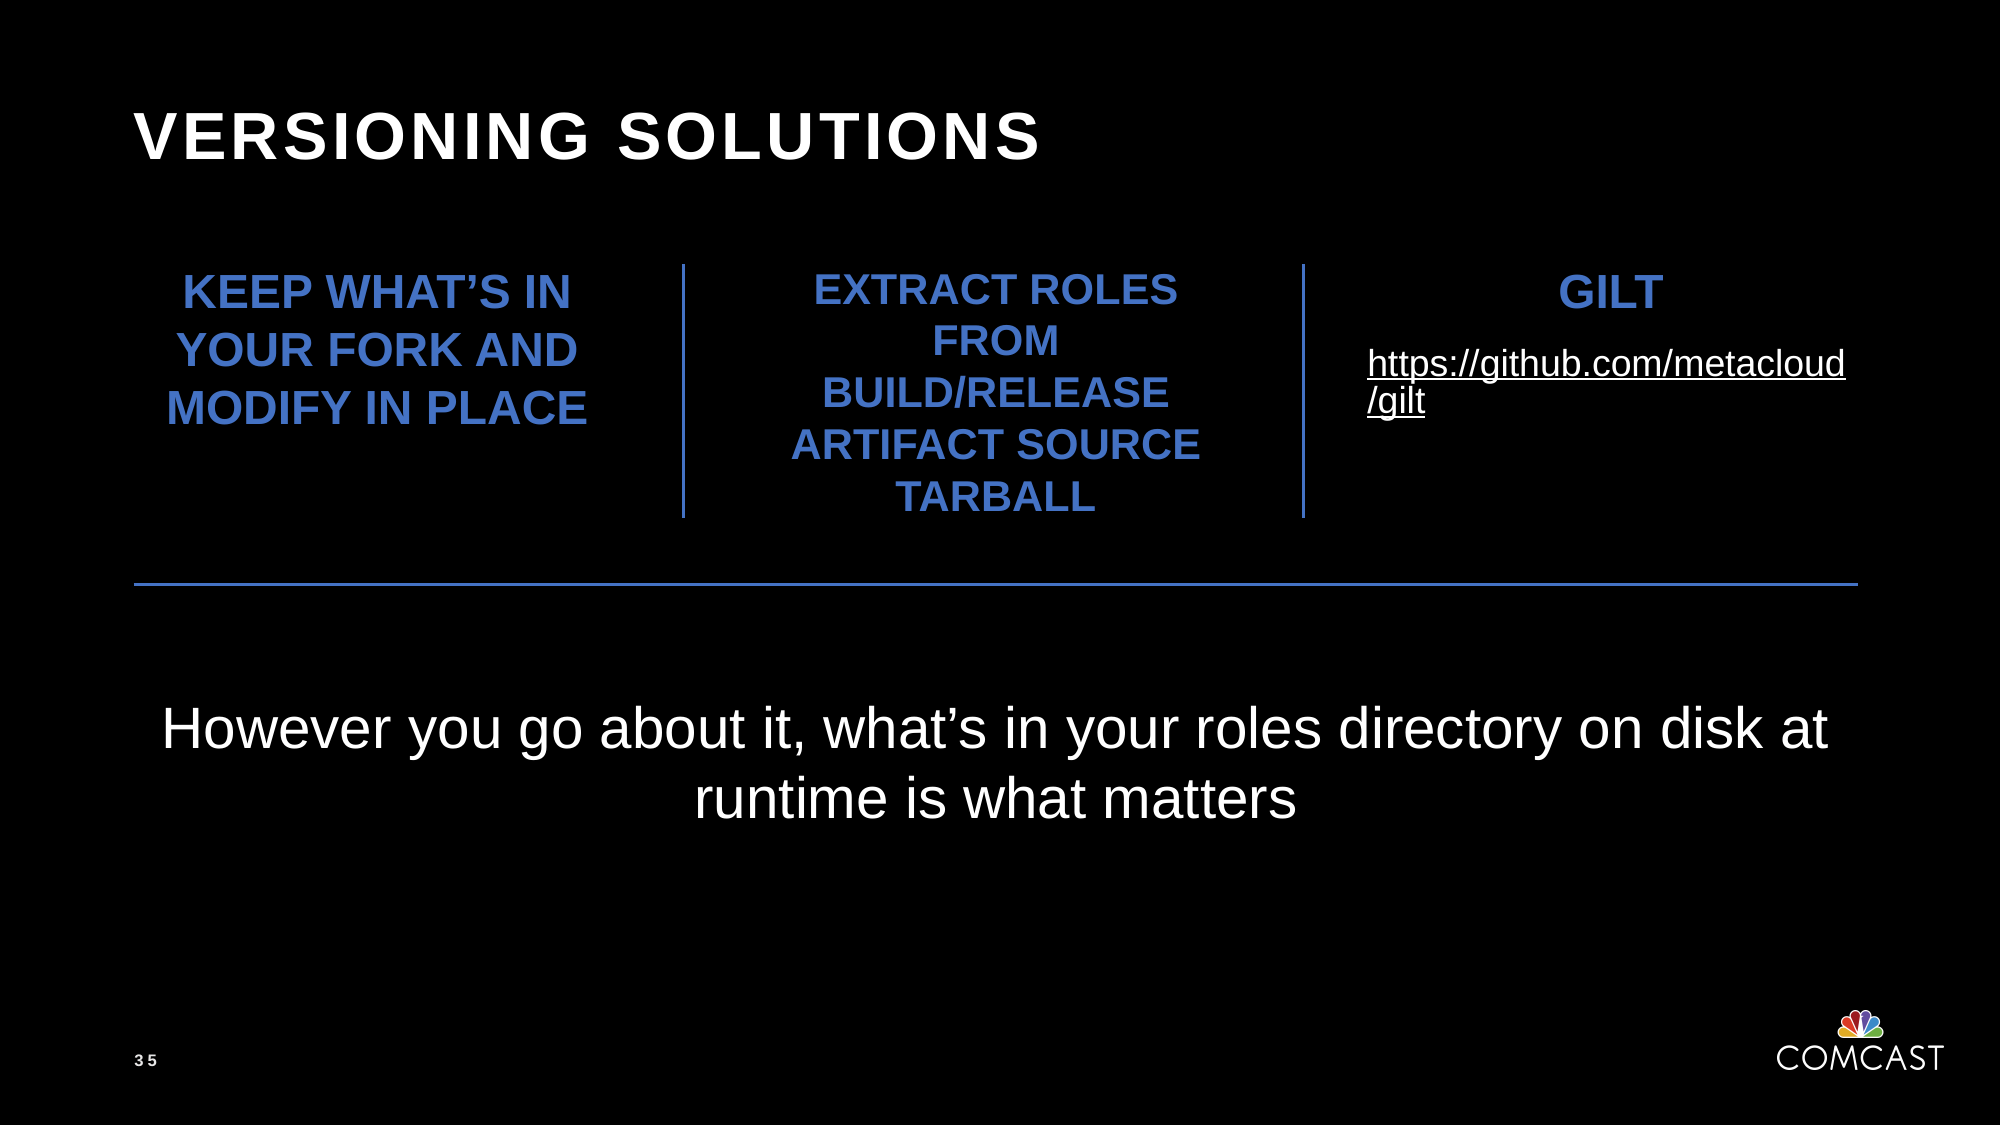

# Versioning Solutions
Gilt
https://github.com/metacloud/gilt

Keep what’s in your fork and modify in place
Extract roles from build/release artifact source tarball

However you go about it, what’s in your roles directory on disk at runtime is what matters